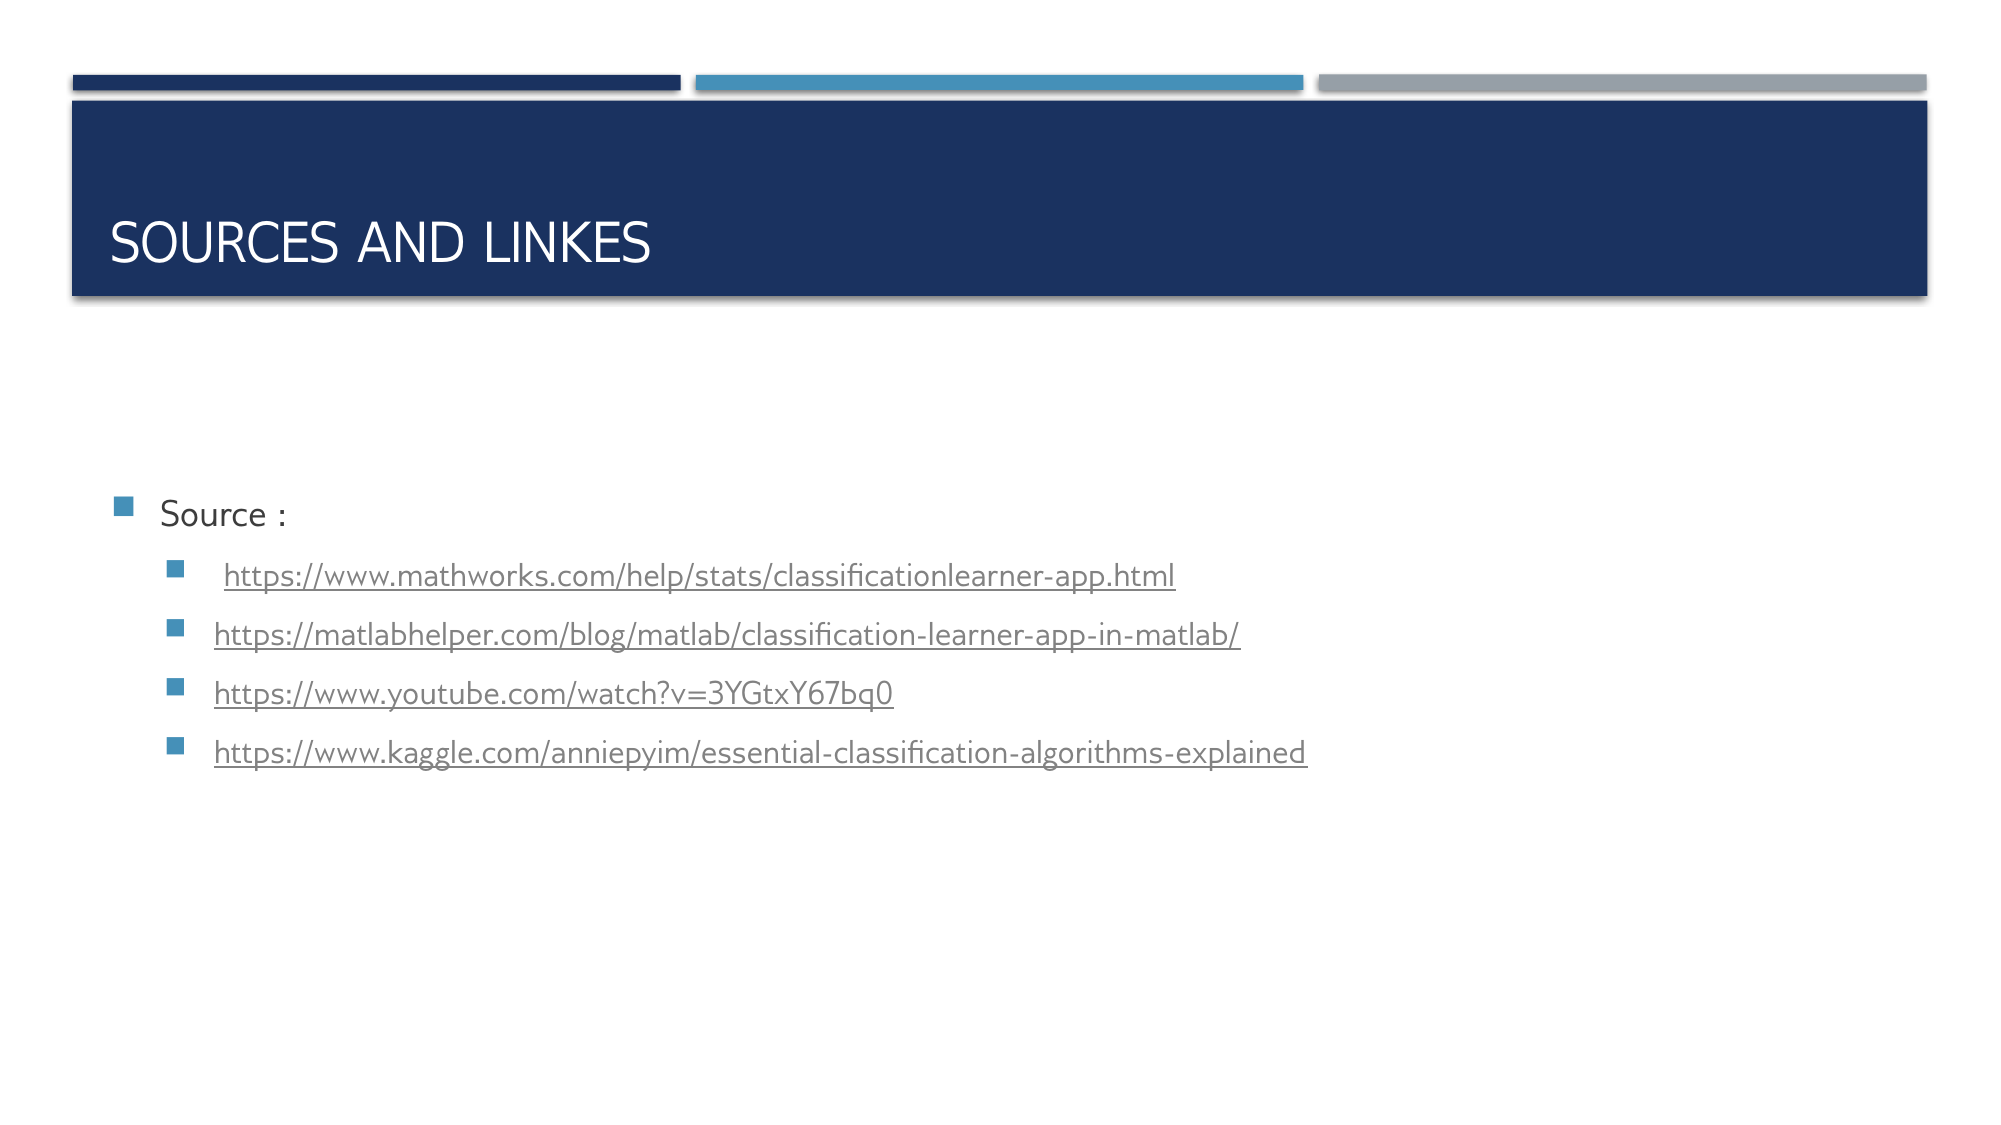

# Sources and linkes
Source :
 https://www.mathworks.com/help/stats/classificationlearner-app.html
https://matlabhelper.com/blog/matlab/classification-learner-app-in-matlab/
https://www.youtube.com/watch?v=3YGtxY67bq0
https://www.kaggle.com/anniepyim/essential-classification-algorithms-explained